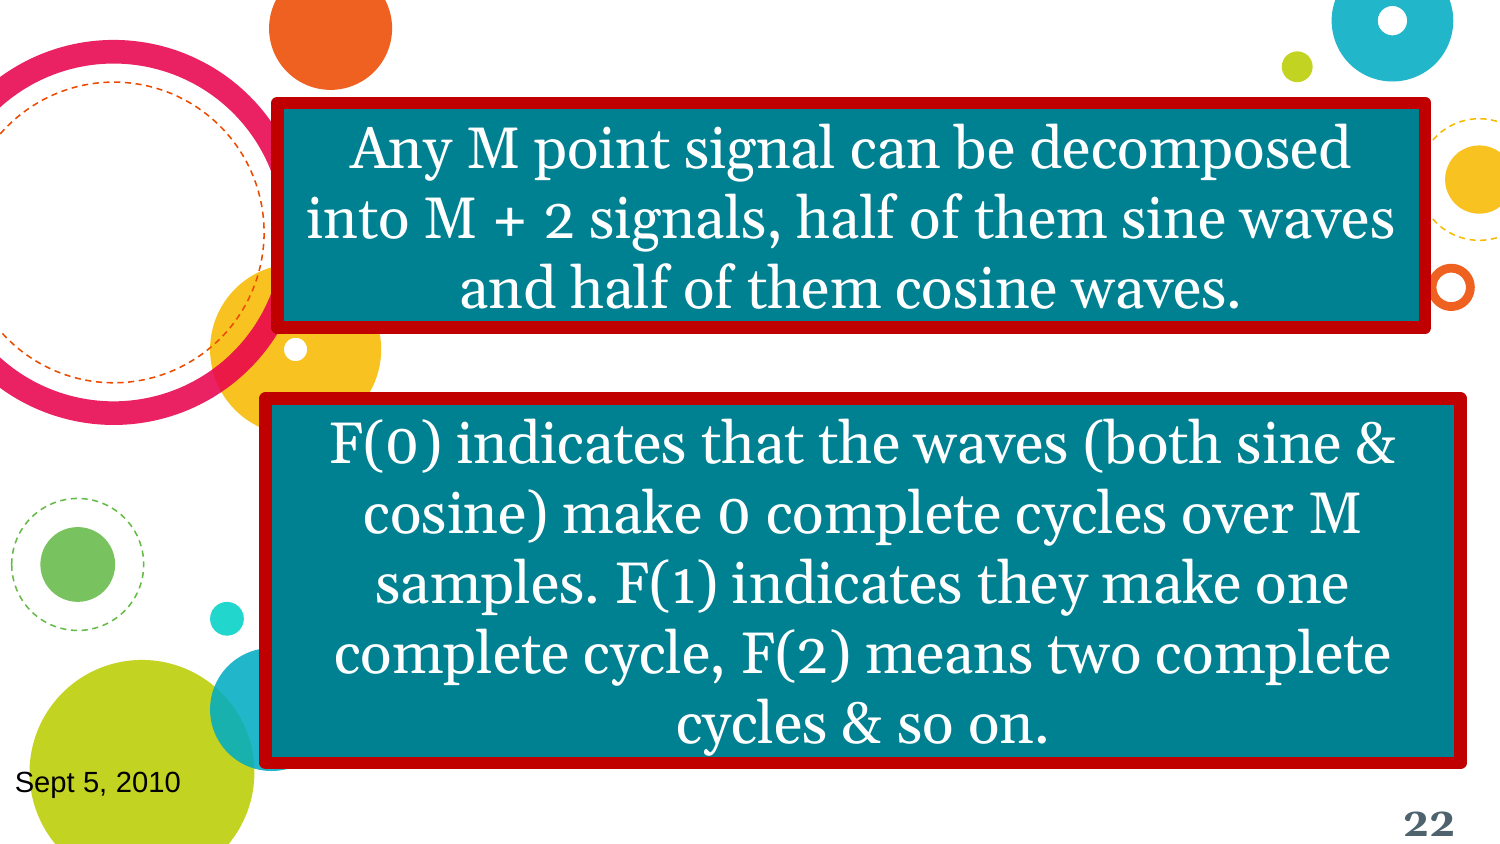

Any M point signal can be decomposed into M + 2 signals, half of them sine waves and half of them cosine waves.

F(0) indicates that the waves (both sine & cosine) make 0 complete cycles over M samples. F(1) indicates they make one complete cycle, F(2) means two complete cycles & so on.
Sept 5, 2010
229